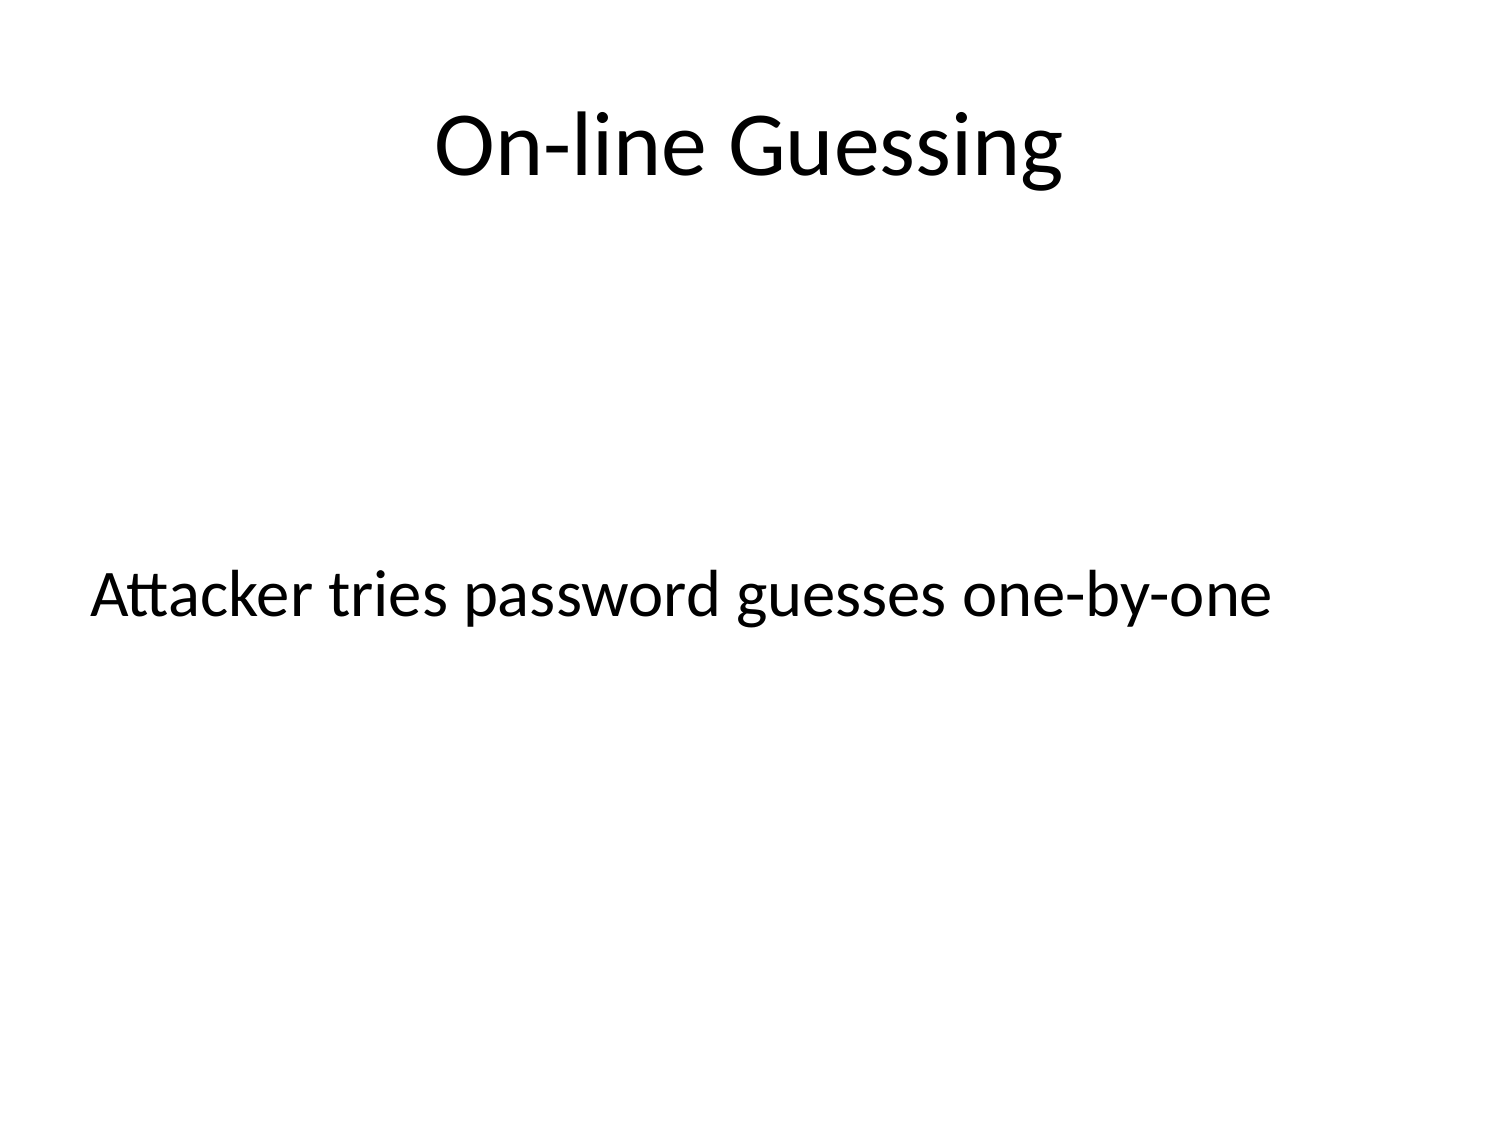

# On-line Guessing

Attacker tries password guesses one-by-one